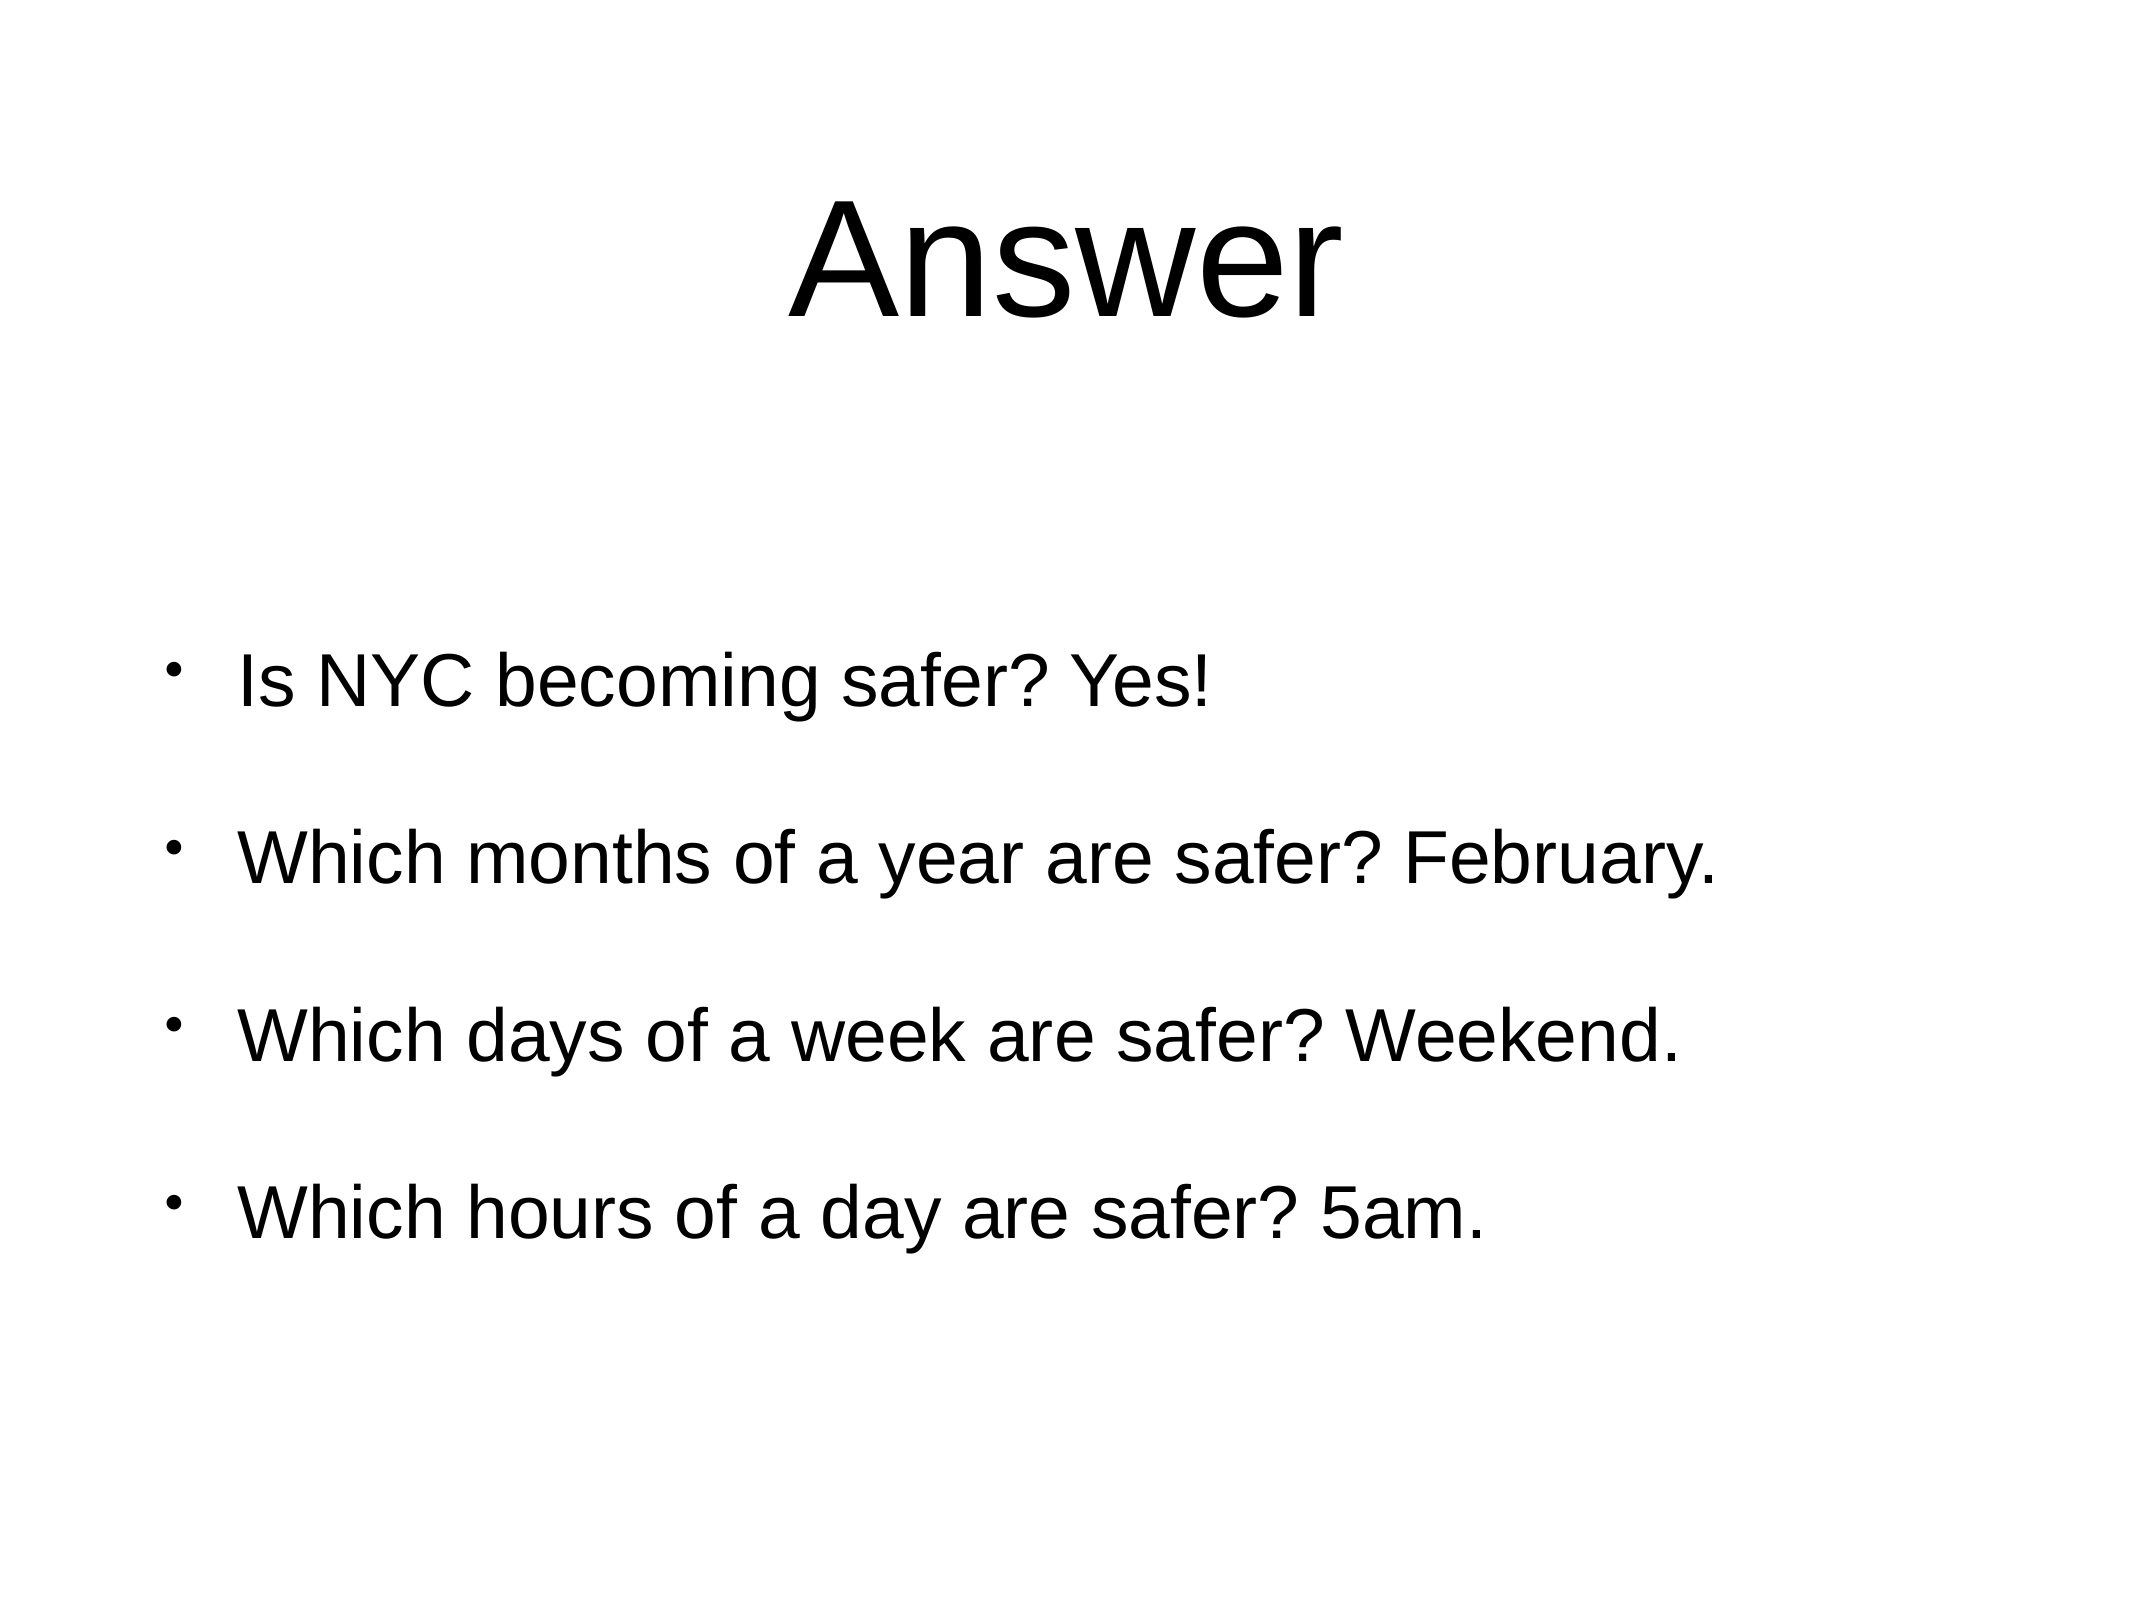

# Answer
Is NYC becoming safer? Yes!
Which months of a year are safer? February.
Which days of a week are safer? Weekend.
Which hours of a day are safer? 5am.